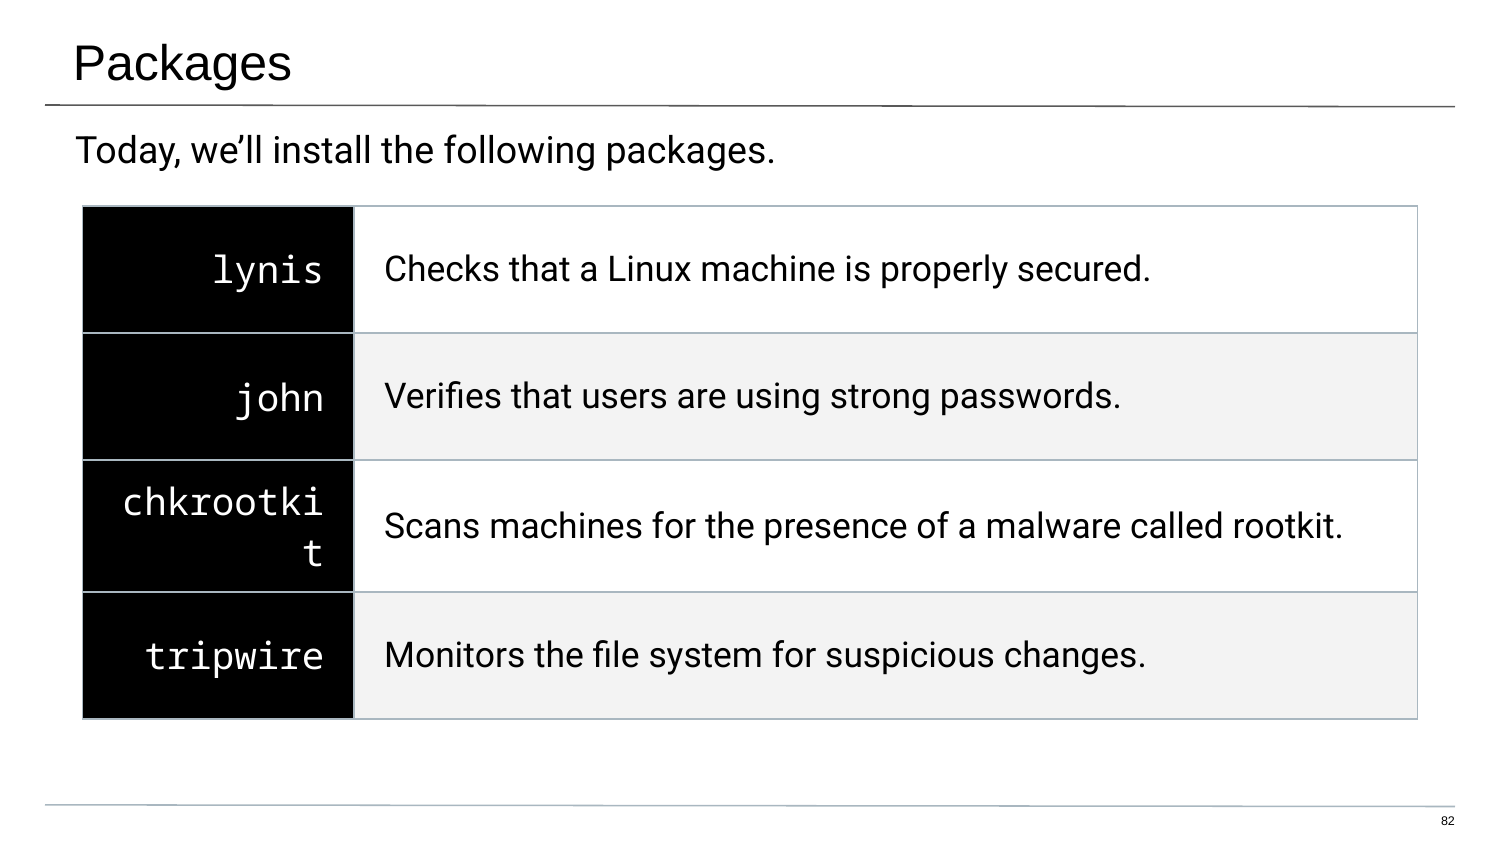

# Packages

Today, we’ll install the following packages.

| lynis | Checks that a Linux machine is properly secured. |
| --- | --- |
| john | Verifies that users are using strong passwords. |
| chkrootkit | Scans machines for the presence of a malware called rootkit. |
| tripwire | Monitors the file system for suspicious changes. |

82